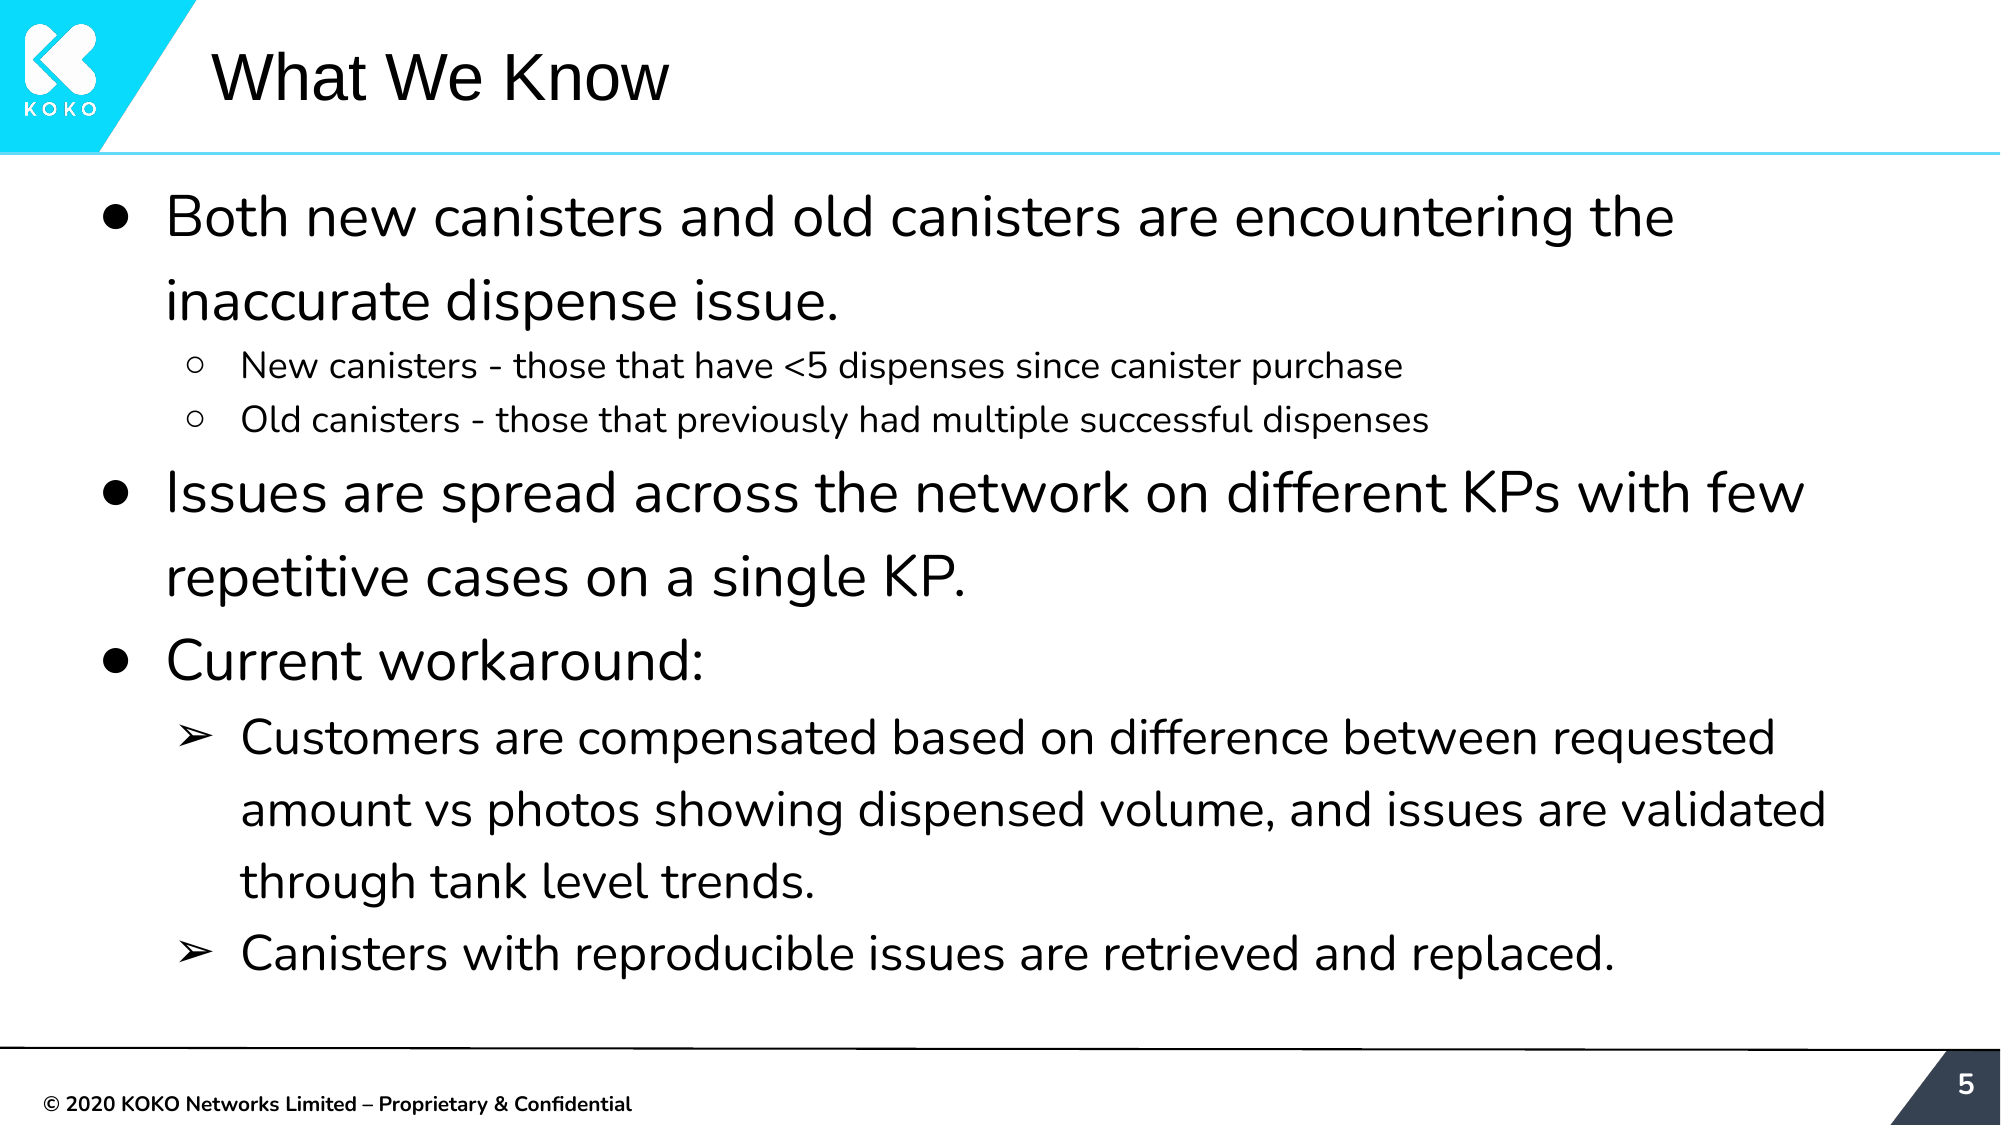

# What We Know
Both new canisters and old canisters are encountering the inaccurate dispense issue.
New canisters - those that have <5 dispenses since canister purchase
Old canisters - those that previously had multiple successful dispenses
Issues are spread across the network on different KPs with few repetitive cases on a single KP.
Current workaround:
Customers are compensated based on difference between requested amount vs photos showing dispensed volume, and issues are validated through tank level trends.
Canisters with reproducible issues are retrieved and replaced.
5